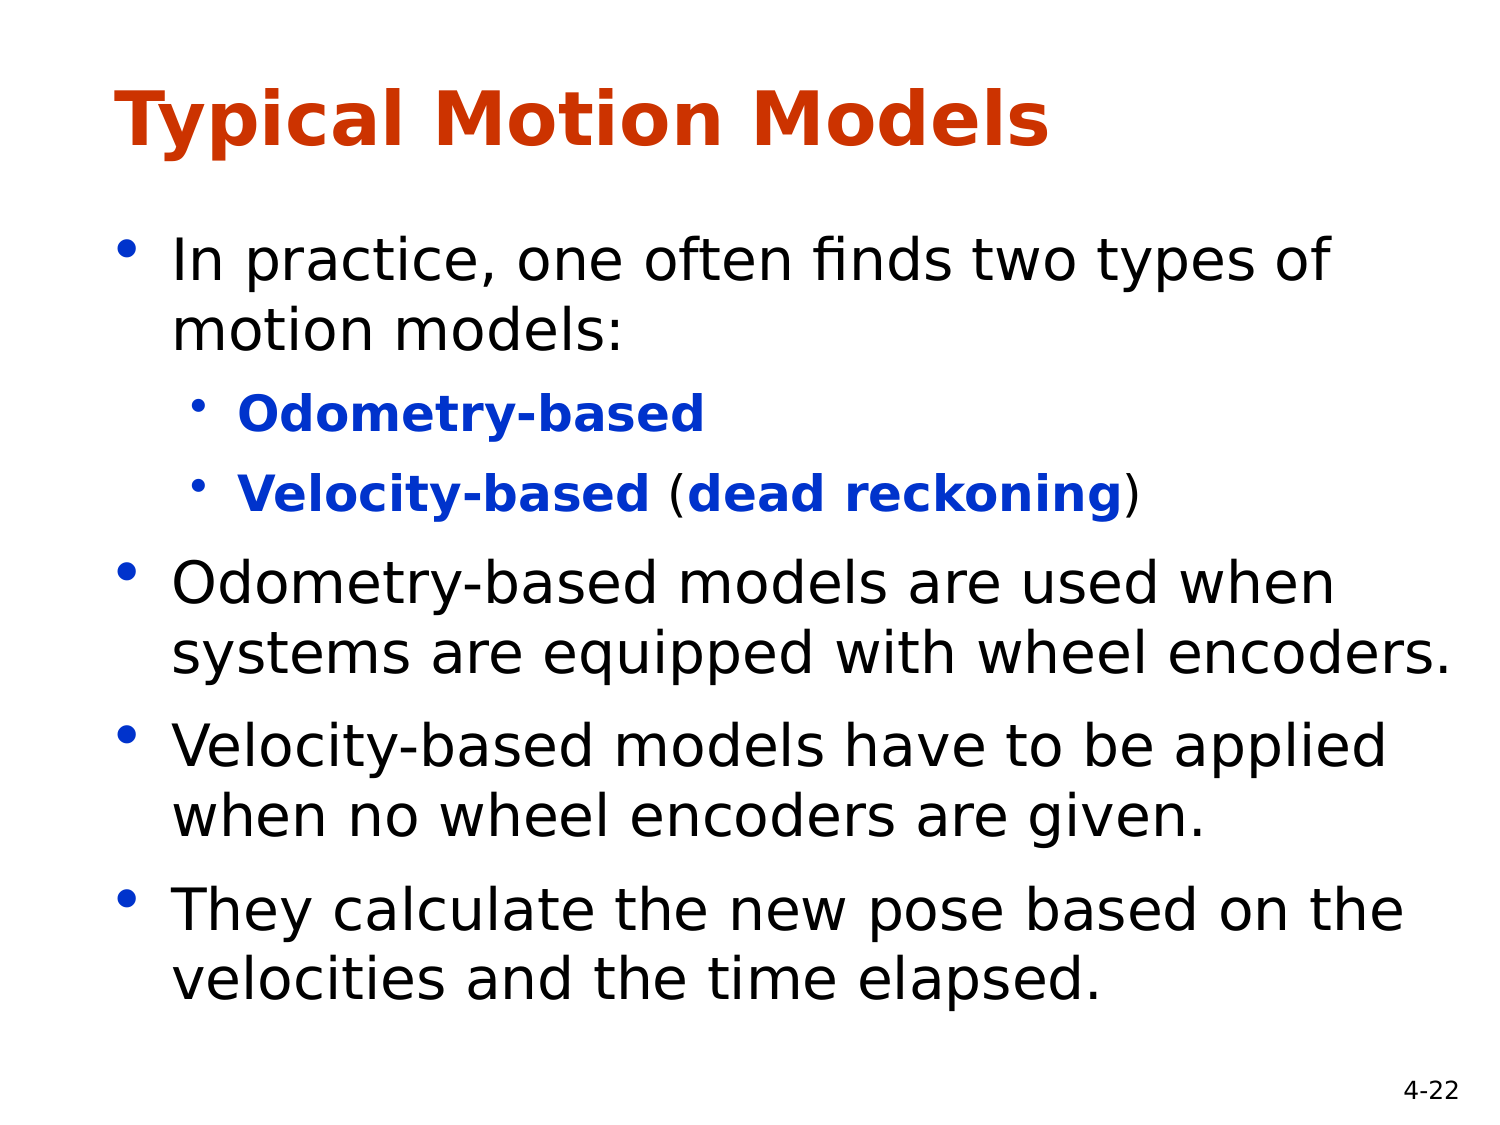

# Typical Motion Models
In practice, one often finds two types of motion models:
Odometry-based
Velocity-based (dead reckoning)
Odometry-based models are used when systems are equipped with wheel encoders.
Velocity-based models have to be applied when no wheel encoders are given.
They calculate the new pose based on the velocities and the time elapsed.